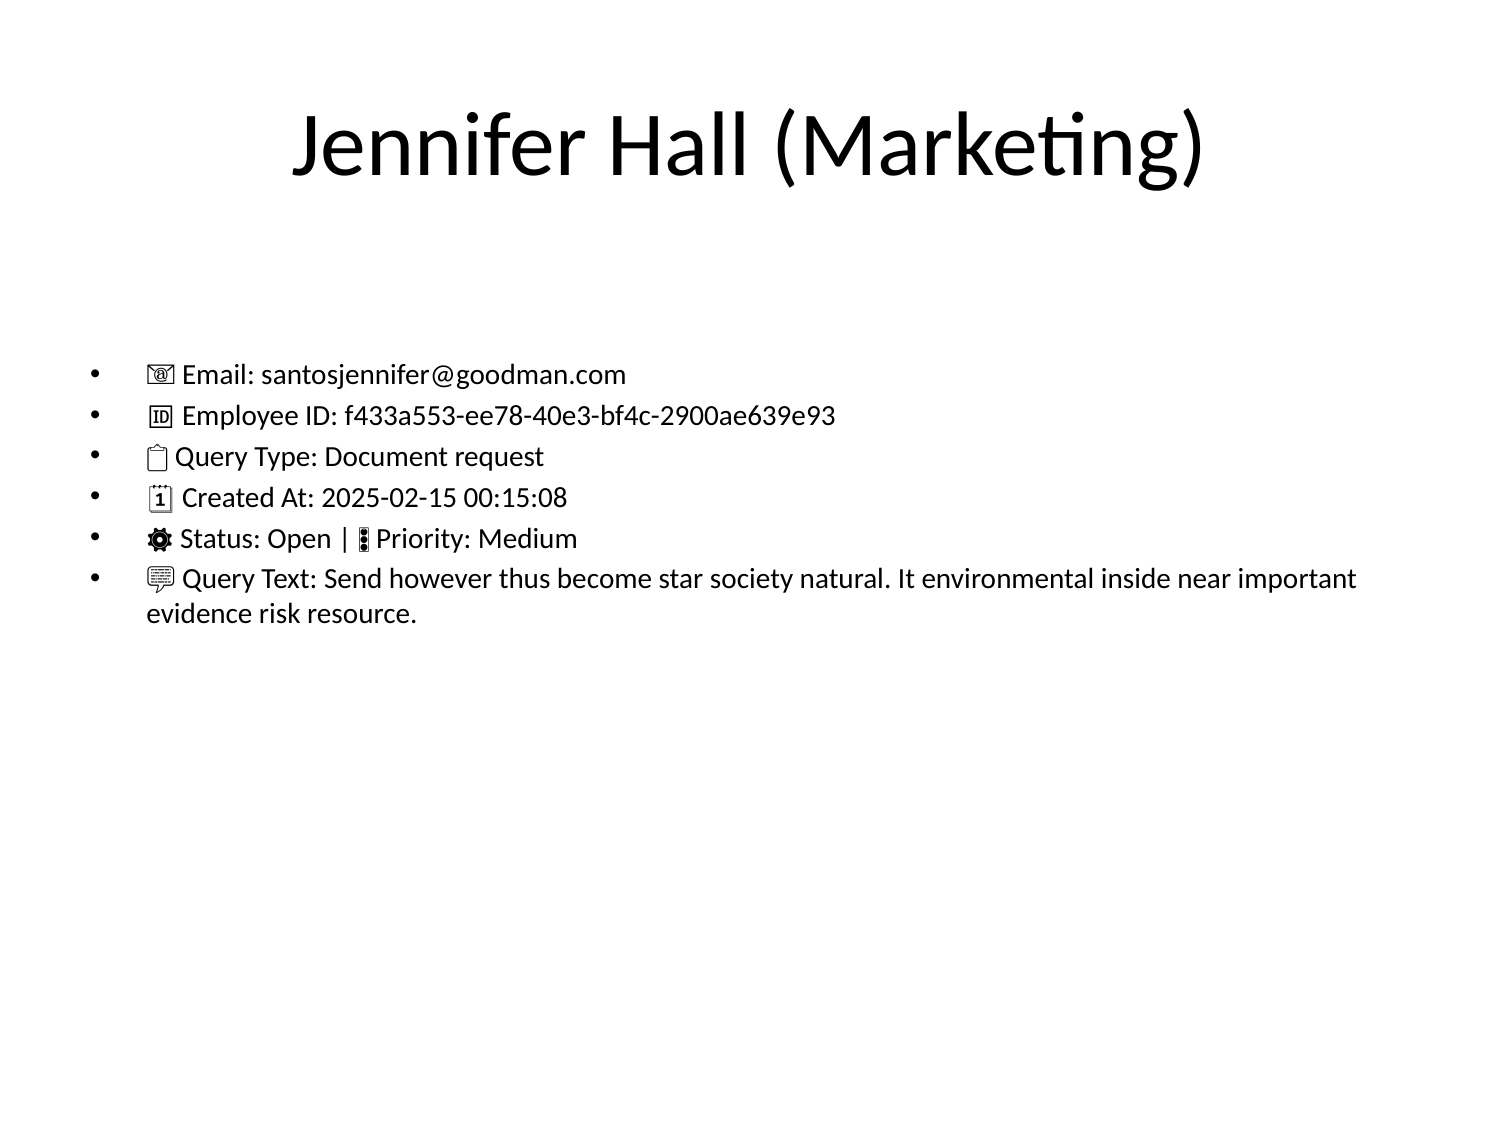

# Jennifer Hall (Marketing)

📧 Email: santosjennifer@goodman.com
🆔 Employee ID: f433a553-ee78-40e3-bf4c-2900ae639e93
📋 Query Type: Document request
🗓 Created At: 2025-02-15 00:15:08
⚙ Status: Open | 🚦 Priority: Medium
💬 Query Text: Send however thus become star society natural. It environmental inside near important evidence risk resource.